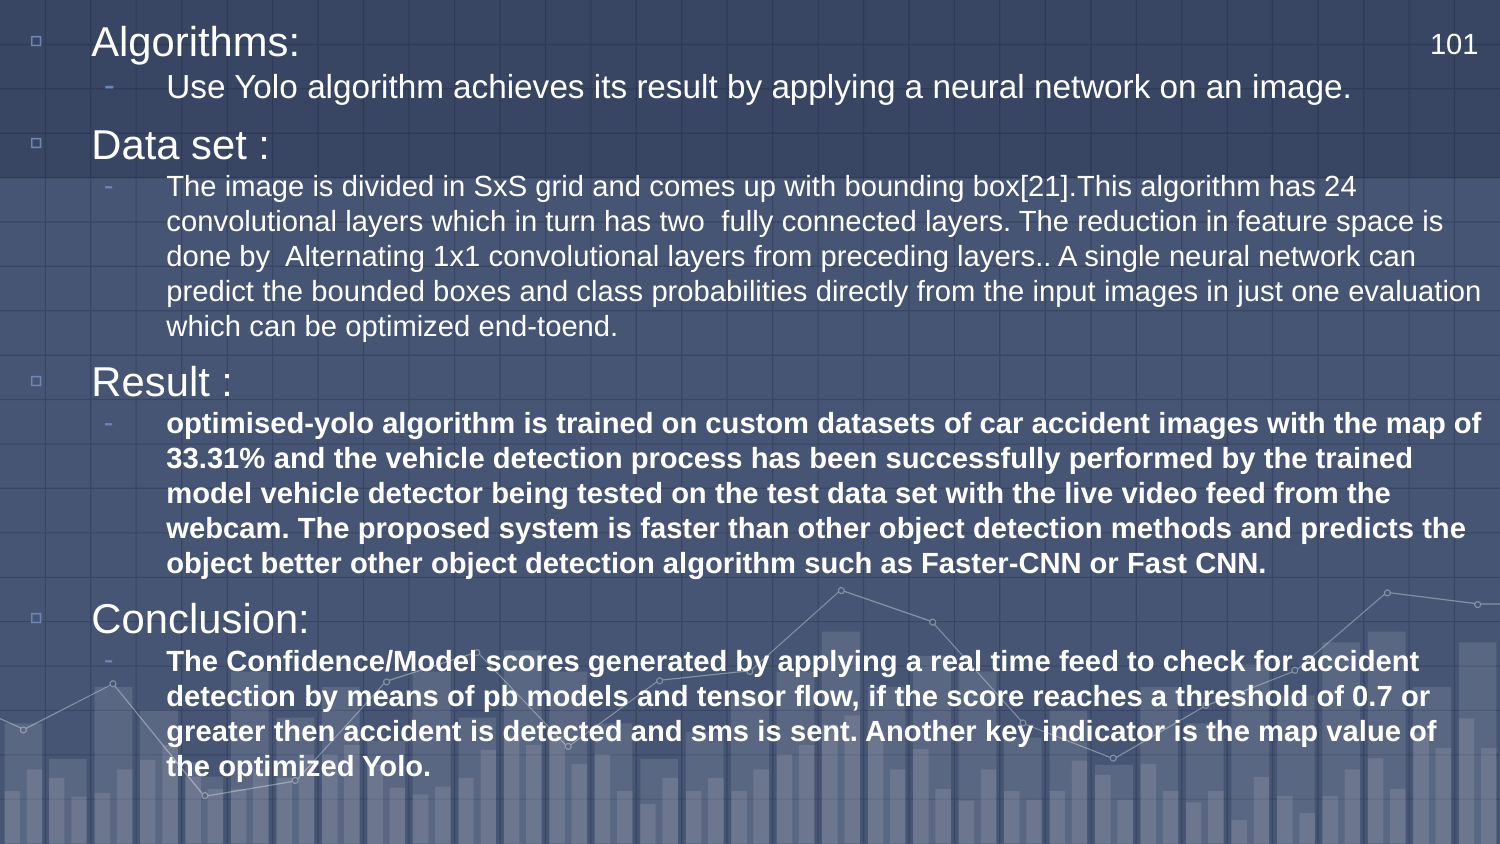

101
Algorithms:
Use Yolo algorithm achieves its result by applying a neural network on an image.
Data set :
The image is divided in SxS grid and comes up with bounding box[21].This algorithm has 24 convolutional layers which in turn has two  fully connected layers. The reduction in feature space is done by  Alternating 1x1 convolutional layers from preceding layers.. A single neural network can predict the bounded boxes and class probabilities directly from the input images in just one evaluation which can be optimized end-toend.
Result :
optimised-yolo algorithm is trained on custom datasets of car accident images with the map of 33.31% and the vehicle detection process has been successfully performed by the trained model vehicle detector being tested on the test data set with the live video feed from the webcam. The proposed system is faster than other object detection methods and predicts the object better other object detection algorithm such as Faster-CNN or Fast CNN.
Conclusion:
The Confidence/Model scores generated by applying a real time feed to check for accident detection by means of pb models and tensor flow, if the score reaches a threshold of 0.7 or greater then accident is detected and sms is sent. Another key indicator is the map value of the optimized Yolo.